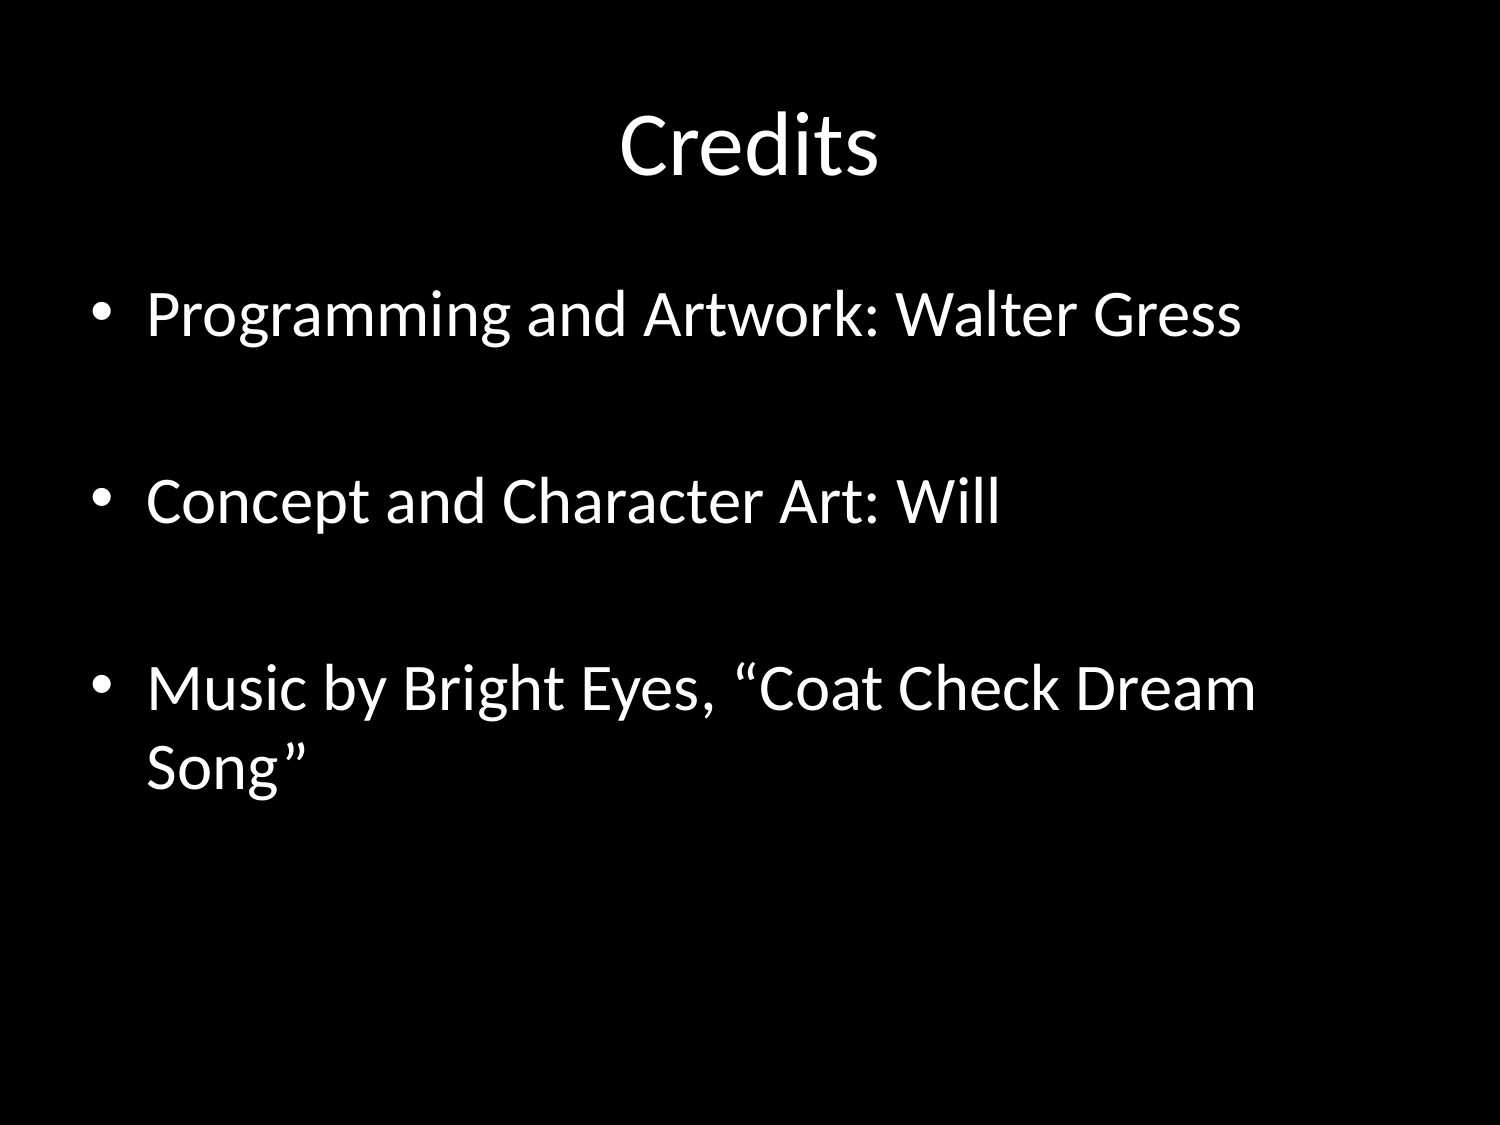

# Credits
Programming and Artwork: Walter Gress

Concept and Character Art: Will

Music by Bright Eyes, “Coat Check Dream Song”